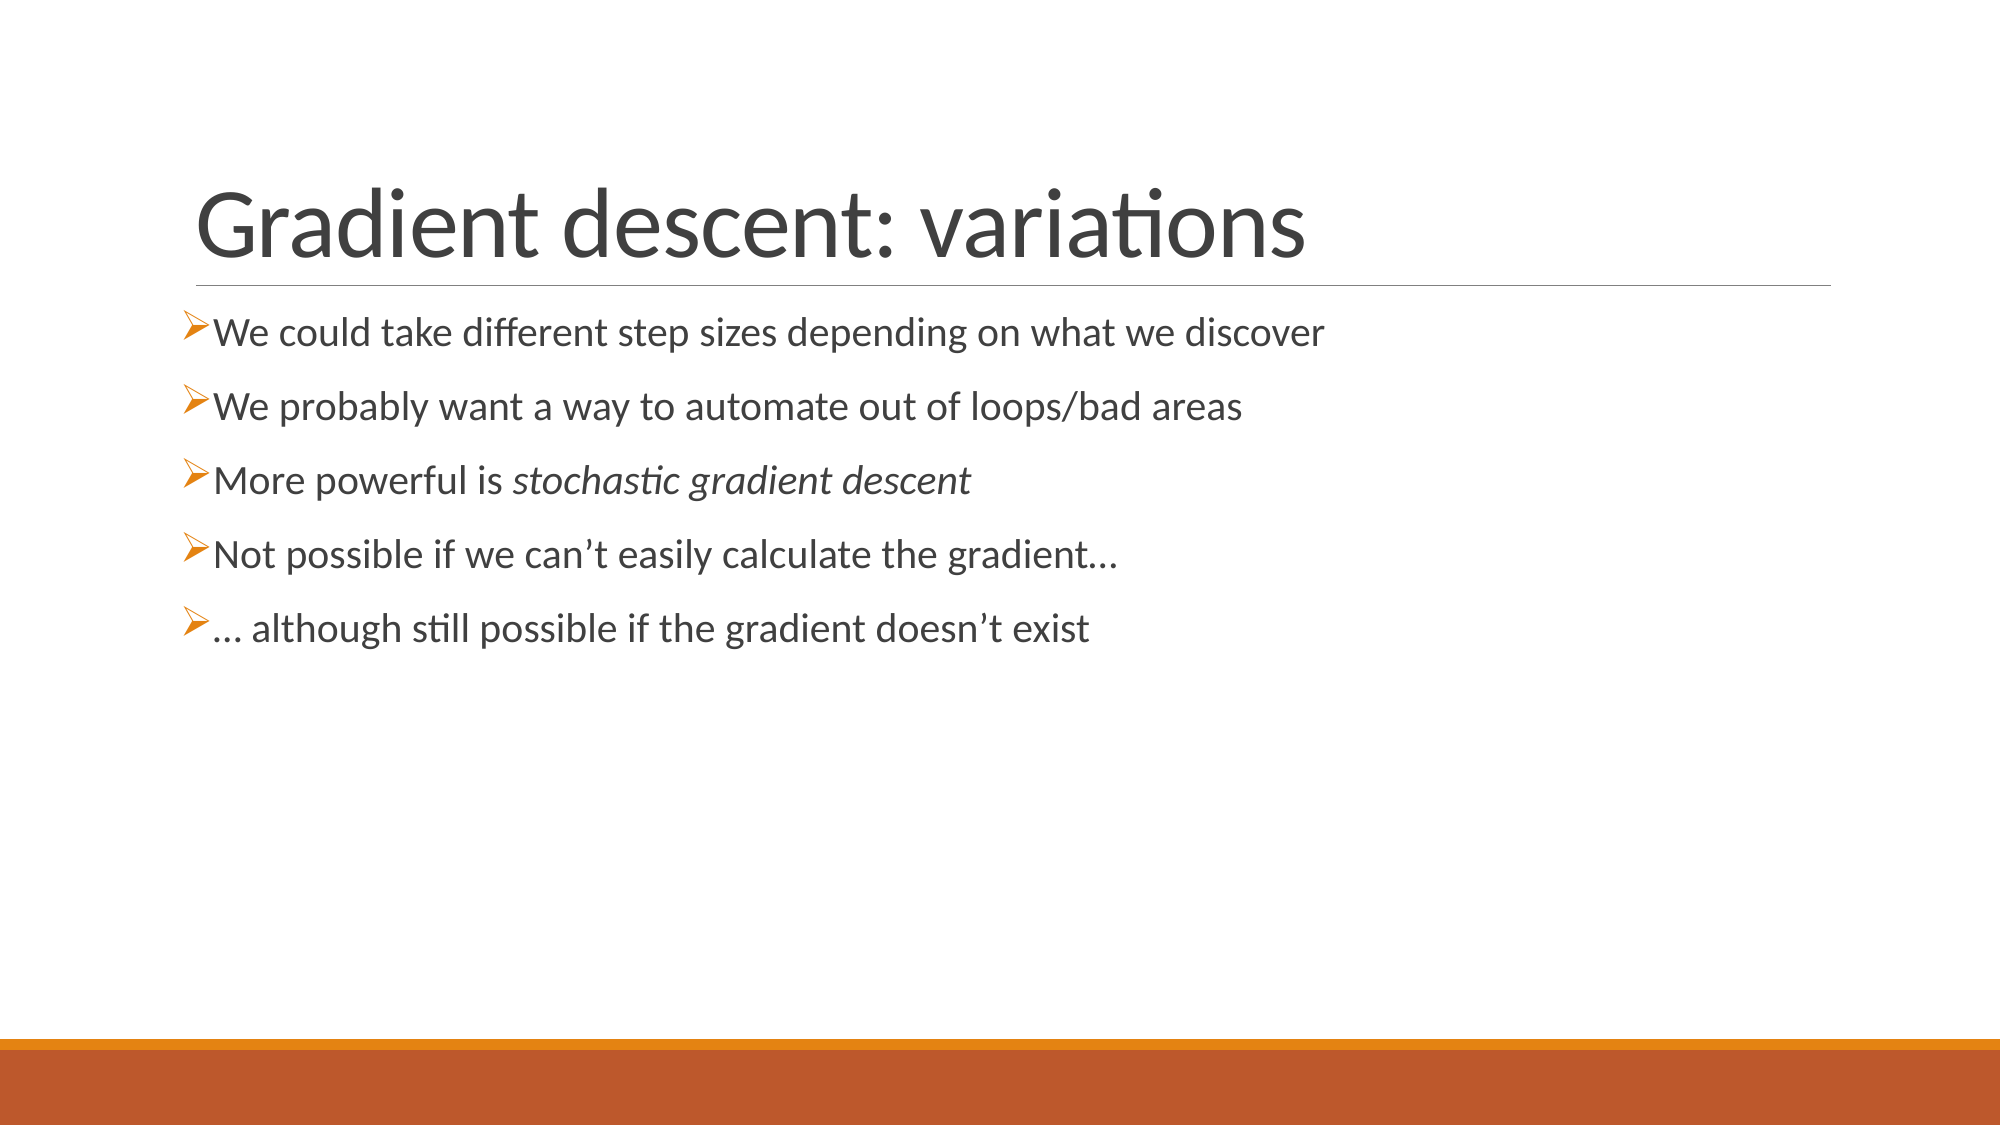

# Gradient descent: variations
We could take different step sizes depending on what we discover
We probably want a way to automate out of loops/bad areas
More powerful is stochastic gradient descent
Not possible if we can’t easily calculate the gradient…
… although still possible if the gradient doesn’t exist